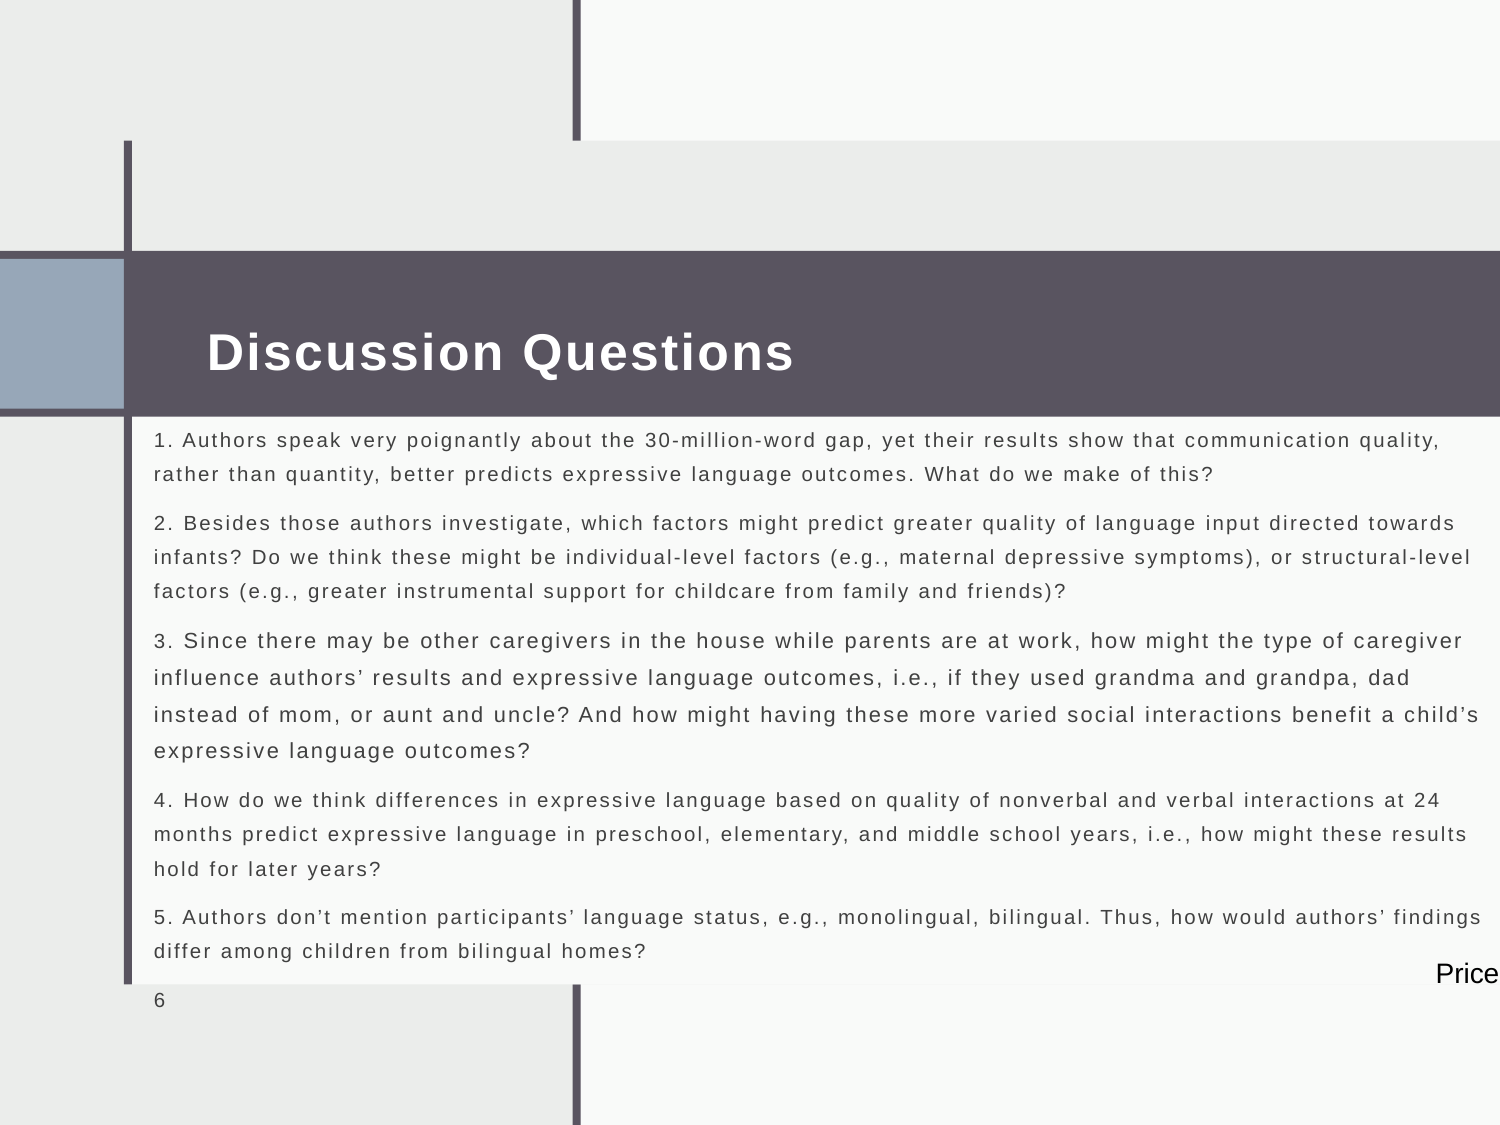

# Discussion Questions

1. Authors speak very poignantly about the 30-million-word gap, yet their results show that communication quality, rather than quantity, better predicts expressive language outcomes. What do we make of this?
2. Besides those authors investigate, which factors might predict greater quality of language input directed towards infants? Do we think these might be individual-level factors (e.g., maternal depressive symptoms), or structural-level factors (e.g., greater instrumental support for childcare from family and friends)?
3. Since there may be other caregivers in the house while parents are at work, how might the type of caregiver influence authors’ results and expressive language outcomes, i.e., if they used grandma and grandpa, dad instead of mom, or aunt and uncle? And how might having these more varied social interactions benefit a child’s expressive language outcomes?
4. How do we think differences in expressive language based on quality of nonverbal and verbal interactions at 24 months predict expressive language in preschool, elementary, and middle school years, i.e., how might these results hold for later years?
5. Authors don’t mention participants’ language status, e.g., monolingual, bilingual. Thus, how would authors’ findings differ among children from bilingual homes?
6

Price